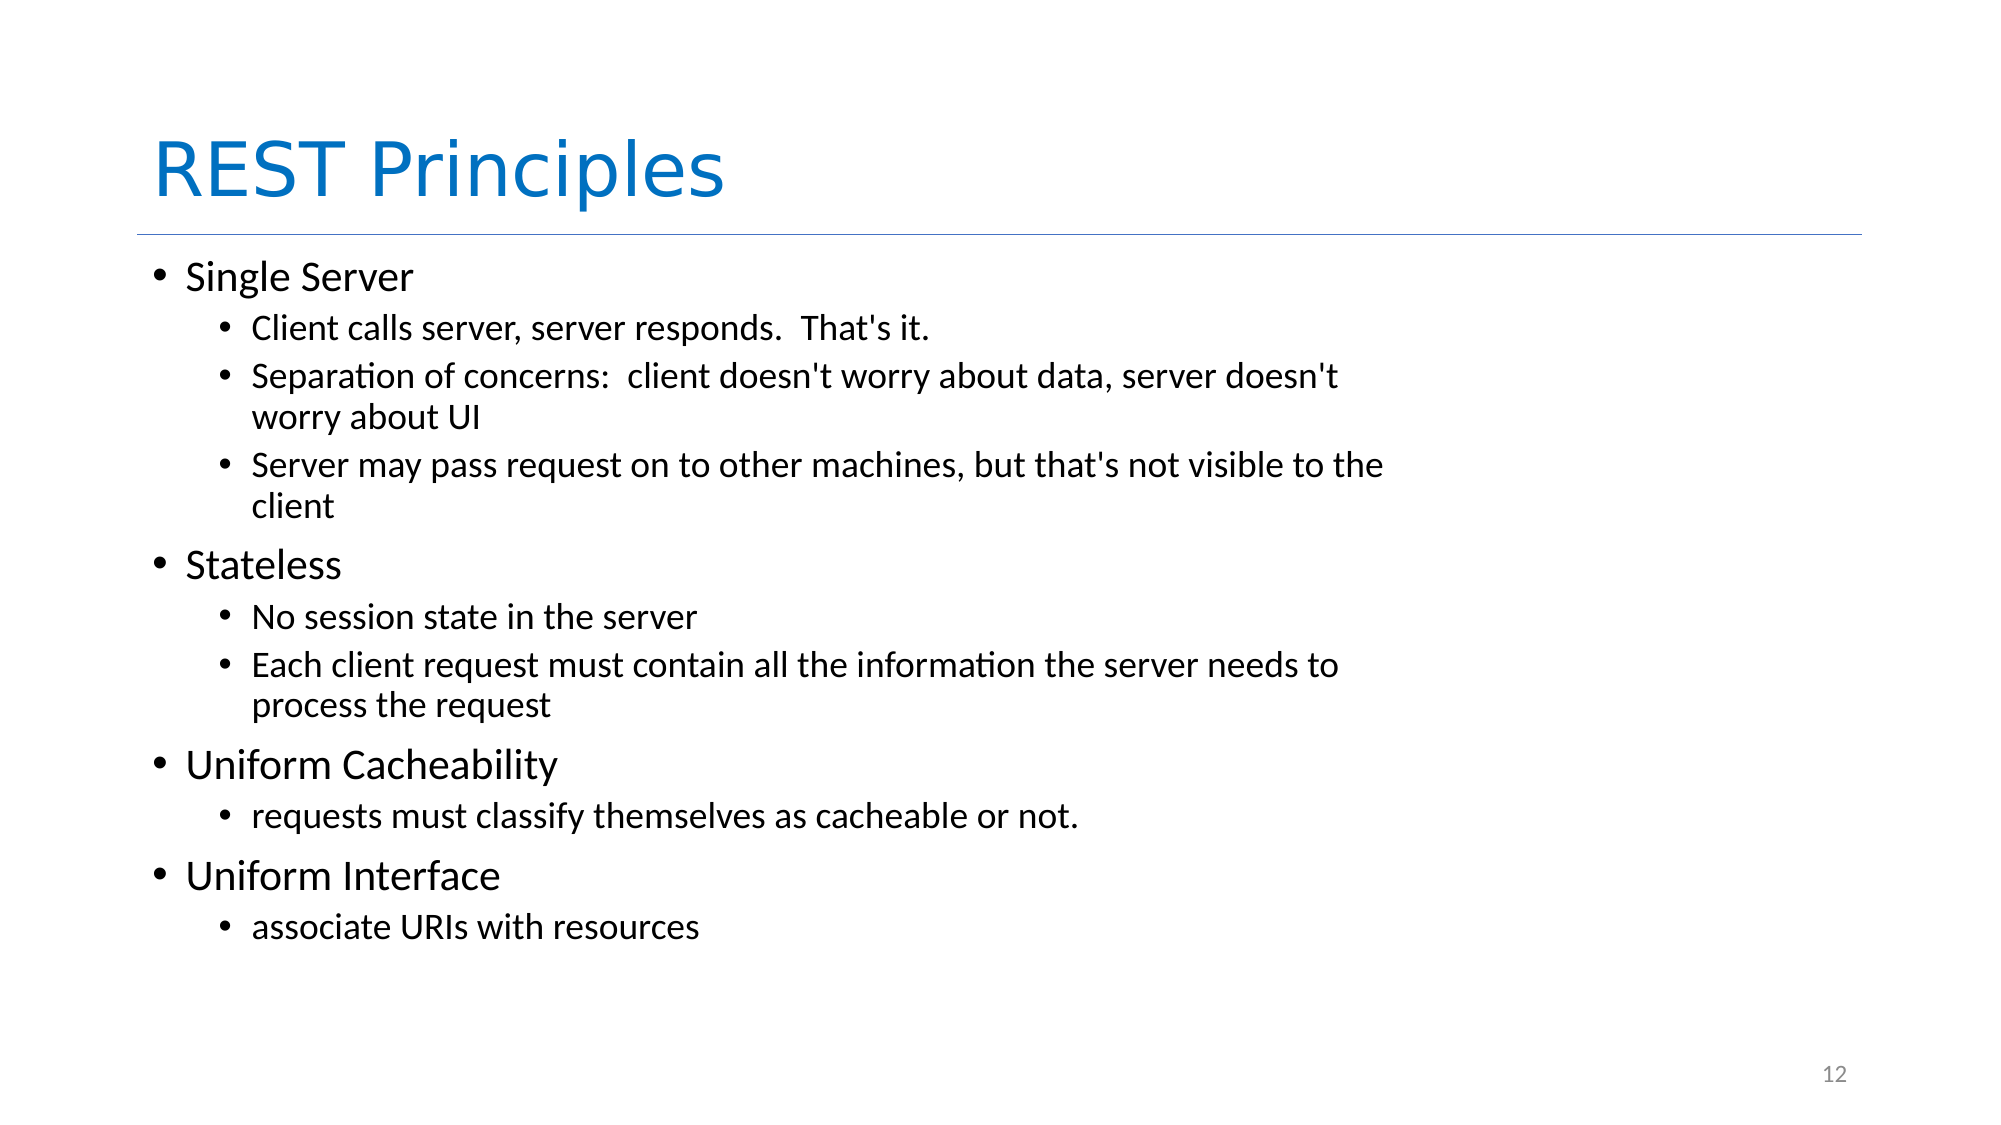

# REST Principles
Single Server
Client calls server, server responds.  That's it.
Separation of concerns:  client doesn't worry about data, server doesn't worry about UI
Server may pass request on to other machines, but that's not visible to the client
Stateless
No session state in the server
Each client request must contain all the information the server needs to process the request
Uniform Cacheability
requests must classify themselves as cacheable or not.
Uniform Interface
associate URIs with resources

12